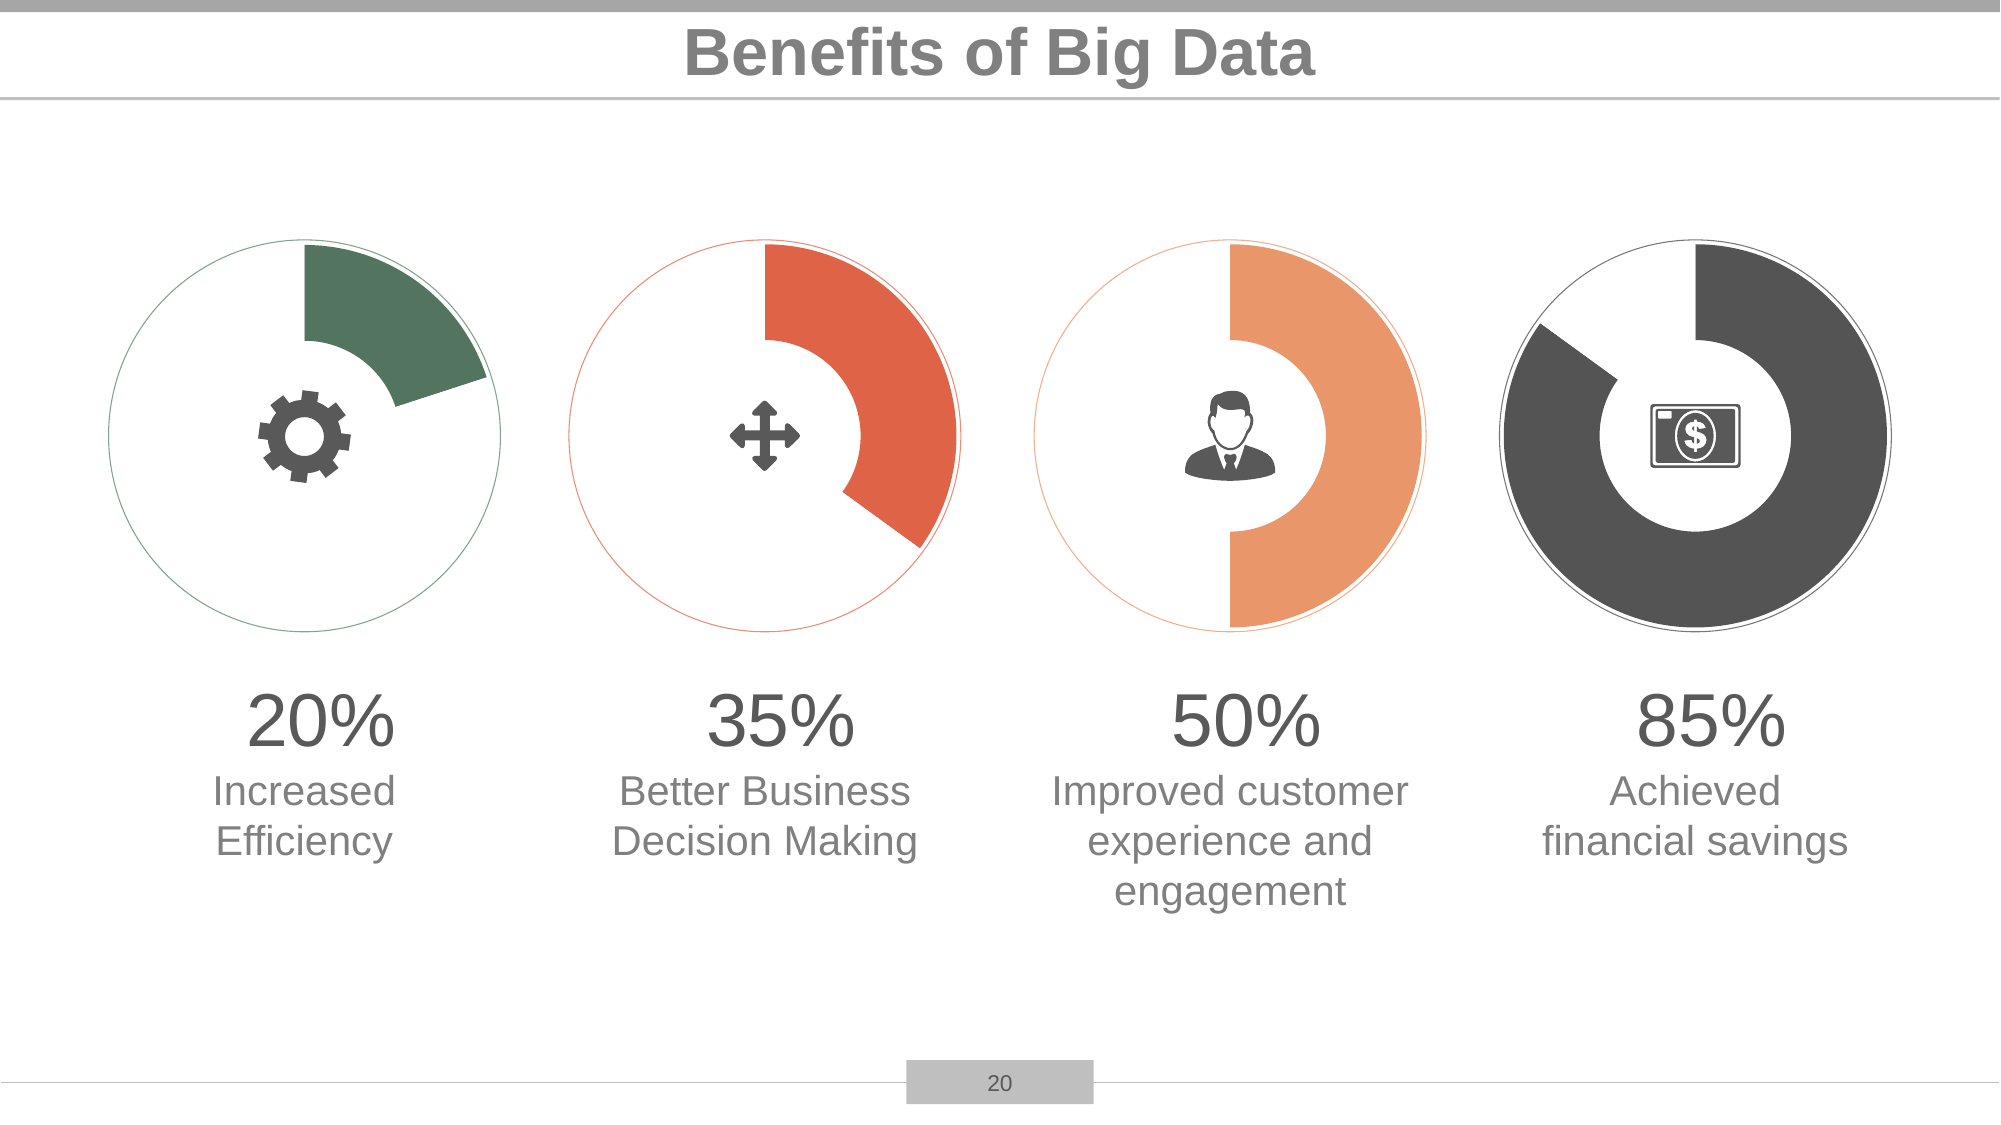

# Benefits of Big Data

### Chart

| Category | Sales |
|---|---|
| 1st Qtr | 0.2 |
| 2nd Qtr | 0.8 |

### Chart

| Category | Sales |
|---|---|
| 1st Qtr | 0.35 |
| 2nd Qtr | 0.65 |

### Chart

| Category | Sales |
|---|---|
| 1st Qtr | 0.5 |
| 2nd Qtr | 0.5 |

### Chart

| Category | Sales |
|---|---|
| 1st Qtr | 0.85 |
| 2nd Qtr | 0.15000000000000002 |

20%
Increased Efficiency
35%
Better Business Decision Making
50%
Improved customer experience and engagement
85%
Achieved financial savings
20